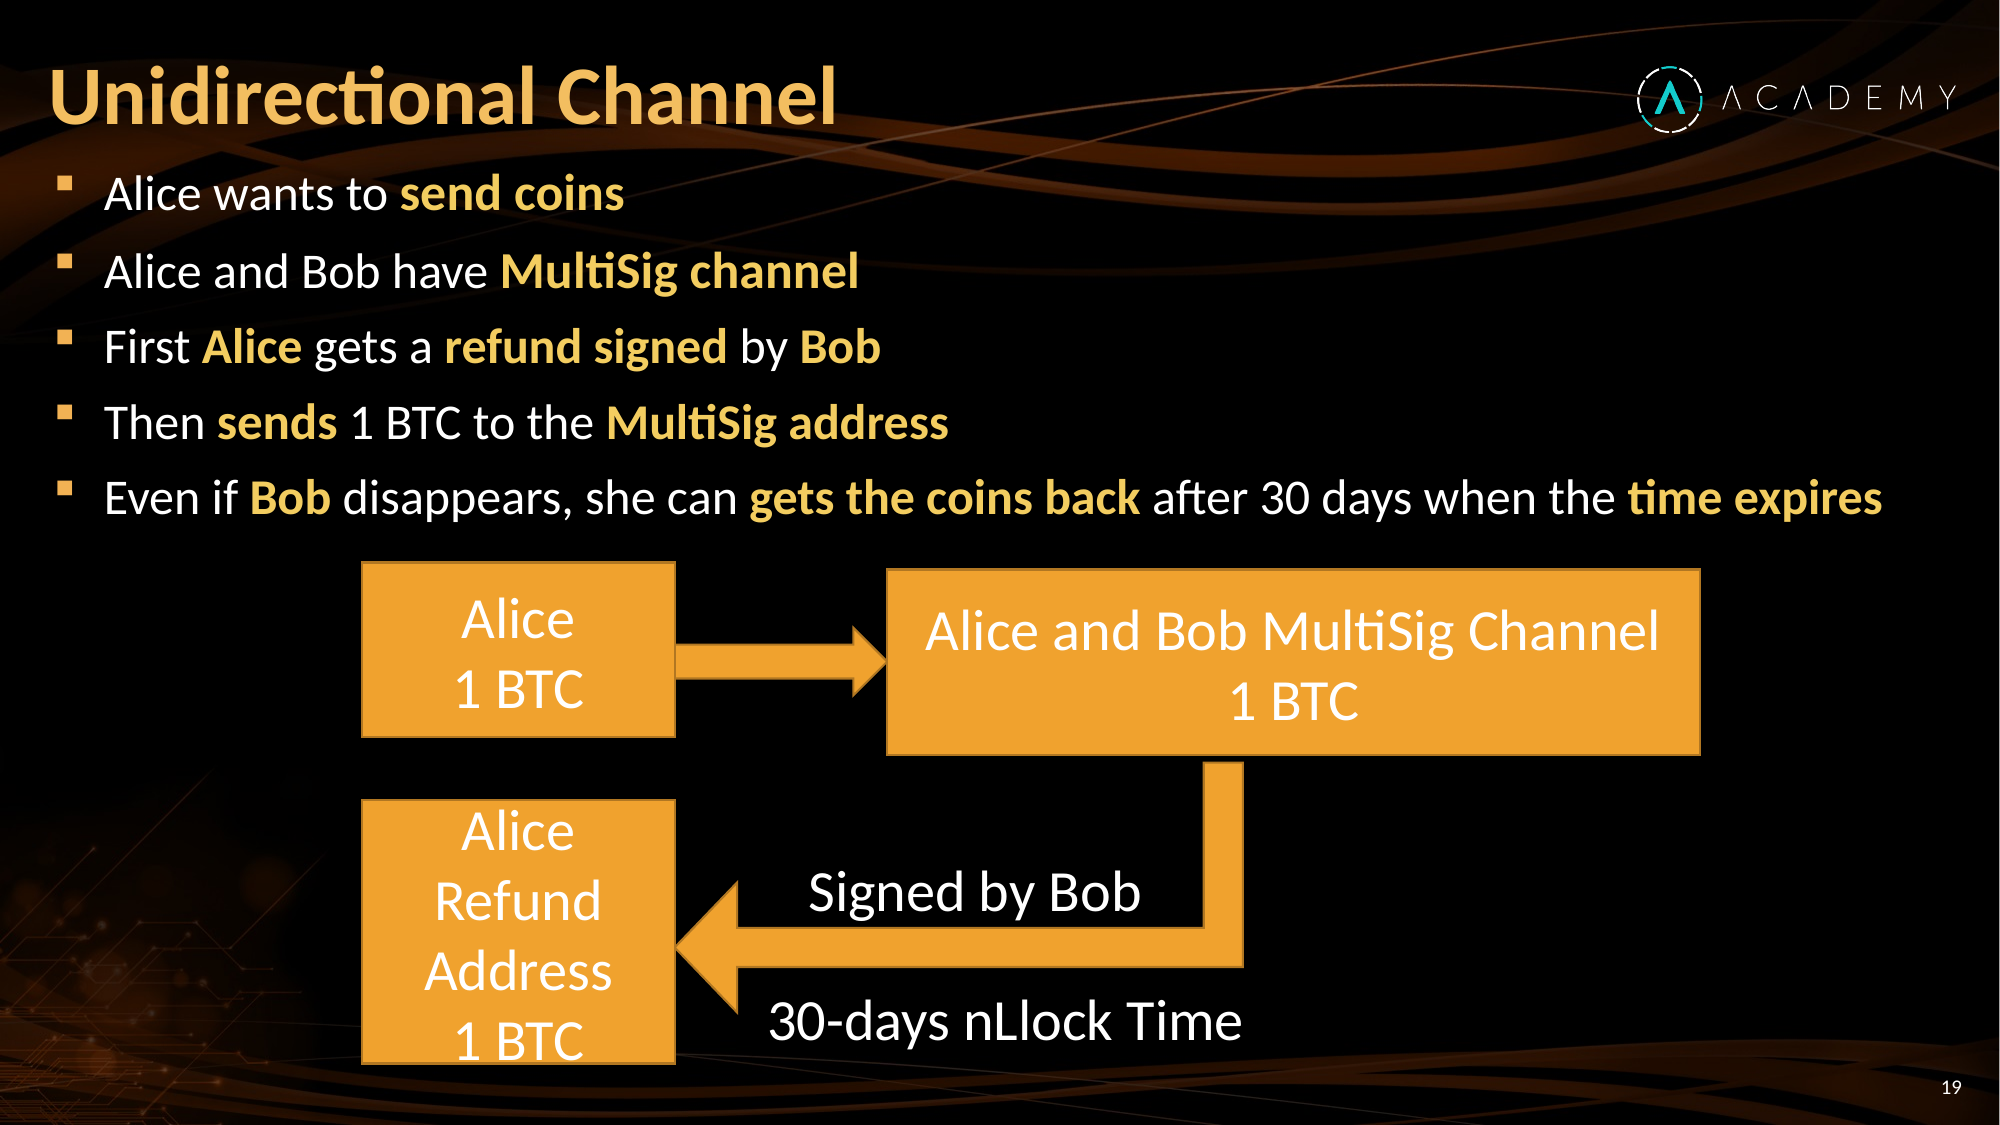

# Unidirectional Channel
Alice wants to send coins
Alice and Bob have MultiSig channel
First Alice gets a refund signed by Bob
Then sends 1 BTC to the MultiSig address
Even if Bob disappears, she can gets the coins back after 30 days when the time expires
Alice
1 BTC
Alice and Bob MultiSig Channel
1 BTC

Alice Refund Address
1 BTC
Signed by Bob
30-days nLlock Time
19